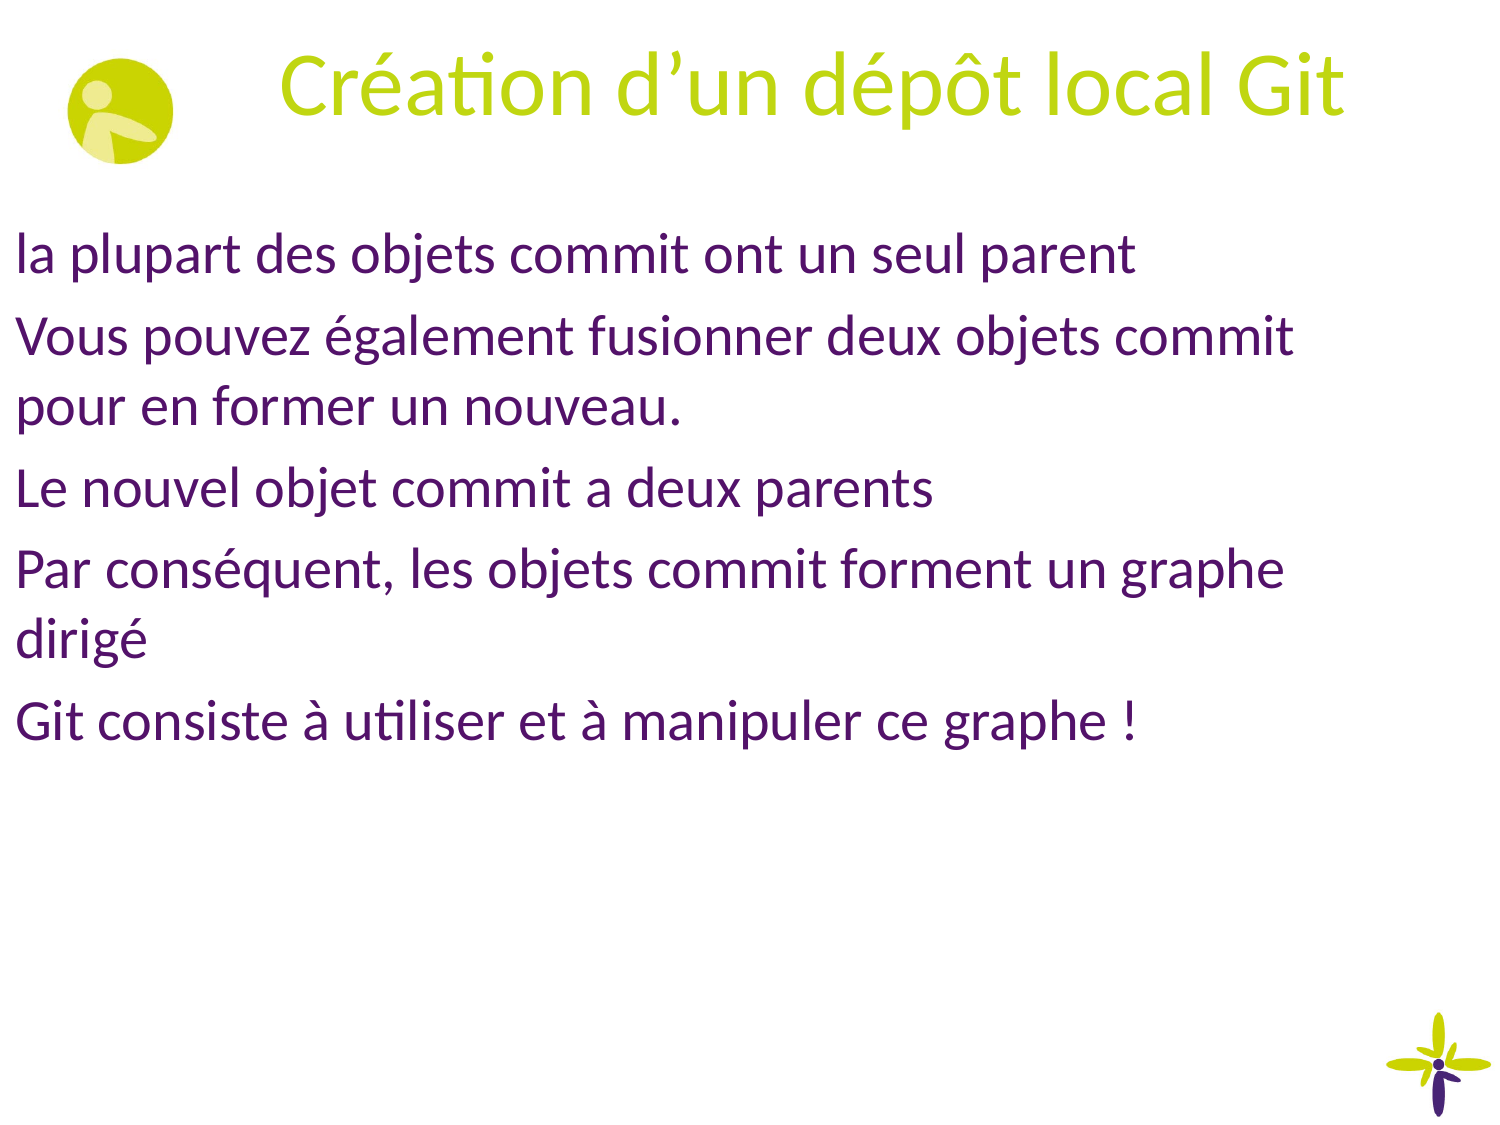

# Création d’un dépôt local Git
la plupart des objets commit ont un seul parent
Vous pouvez également fusionner deux objets commit pour en former un nouveau.
Le nouvel objet commit a deux parents
Par conséquent, les objets commit forment un graphe dirigé
Git consiste à utiliser et à manipuler ce graphe !